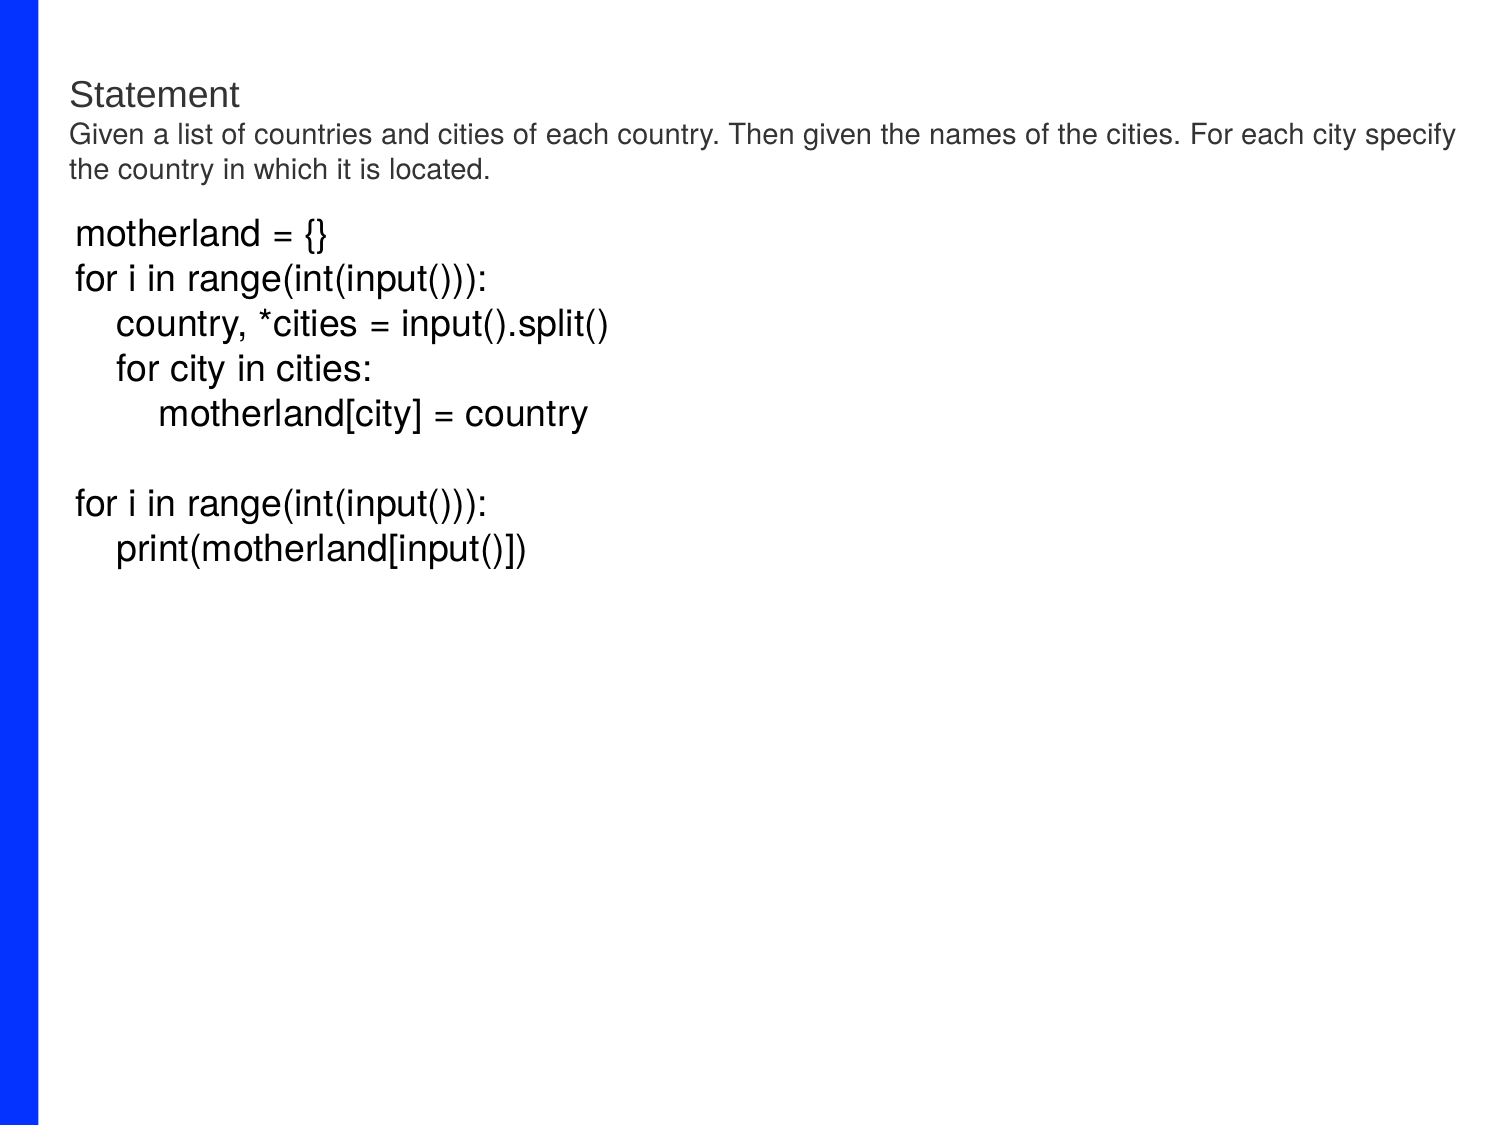

Statement
Given a list of countries and cities of each country. Then given the names of the cities. For each city specify the country in which it is located.
motherland = {}
for i in range(int(input())):
    country, *cities = input().split()
    for city in cities:
        motherland[city] = country

for i in range(int(input())):
    print(motherland[input()])